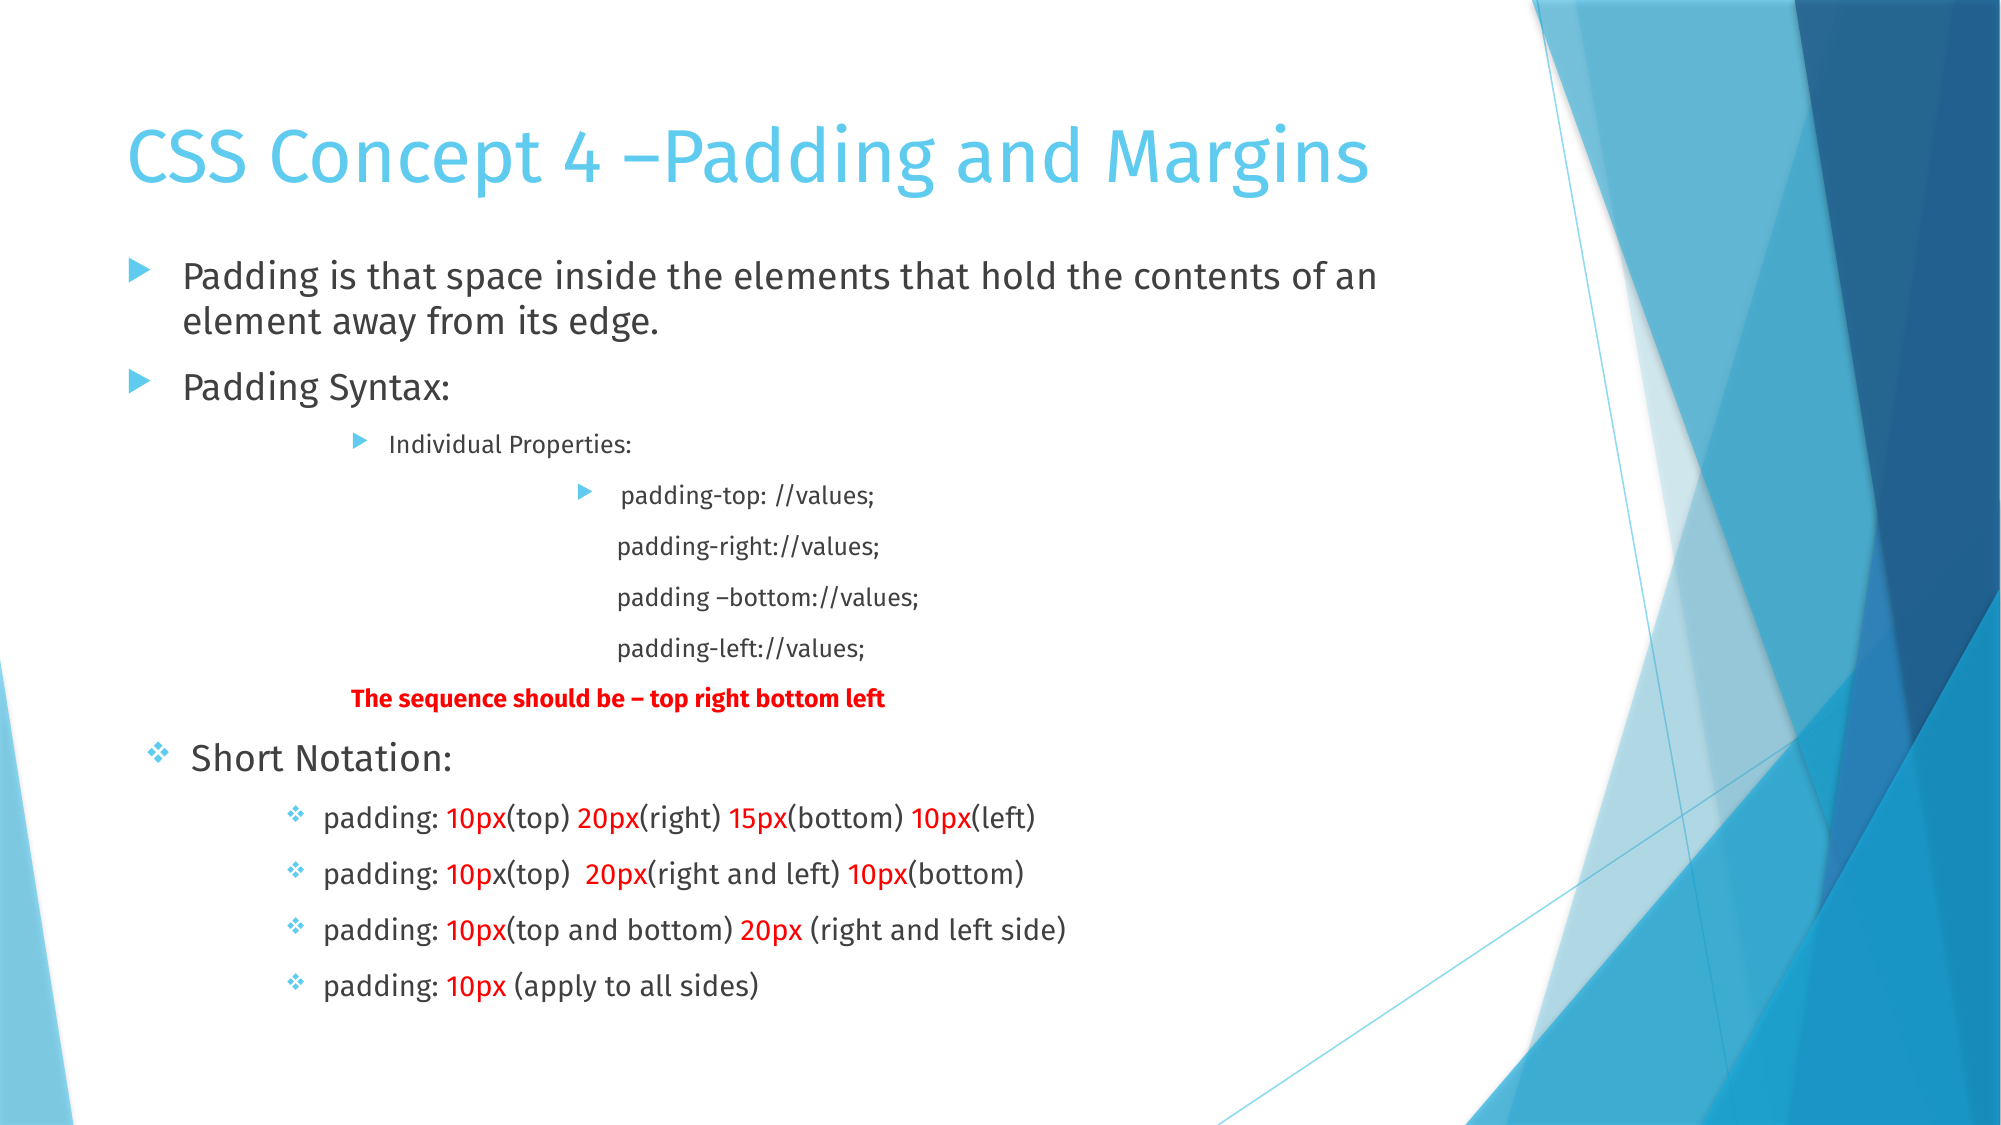

# CSS Concept 4 –Padding and Margins
Padding is that space inside the elements that hold the contents of an element away from its edge.
Padding Syntax:
Individual Properties:
 padding-top: //values;
      padding-right://values;
      padding –bottom://values;
      padding-left://values;
The sequence should be – top right bottom left
Short Notation:
padding: 10px(top) 20px(right) 15px(bottom) 10px(left)
padding: 10px(top)  20px(right and left) 10px(bottom)
padding: 10px(top and bottom) 20px (right and left side)
padding: 10px (apply to all sides)